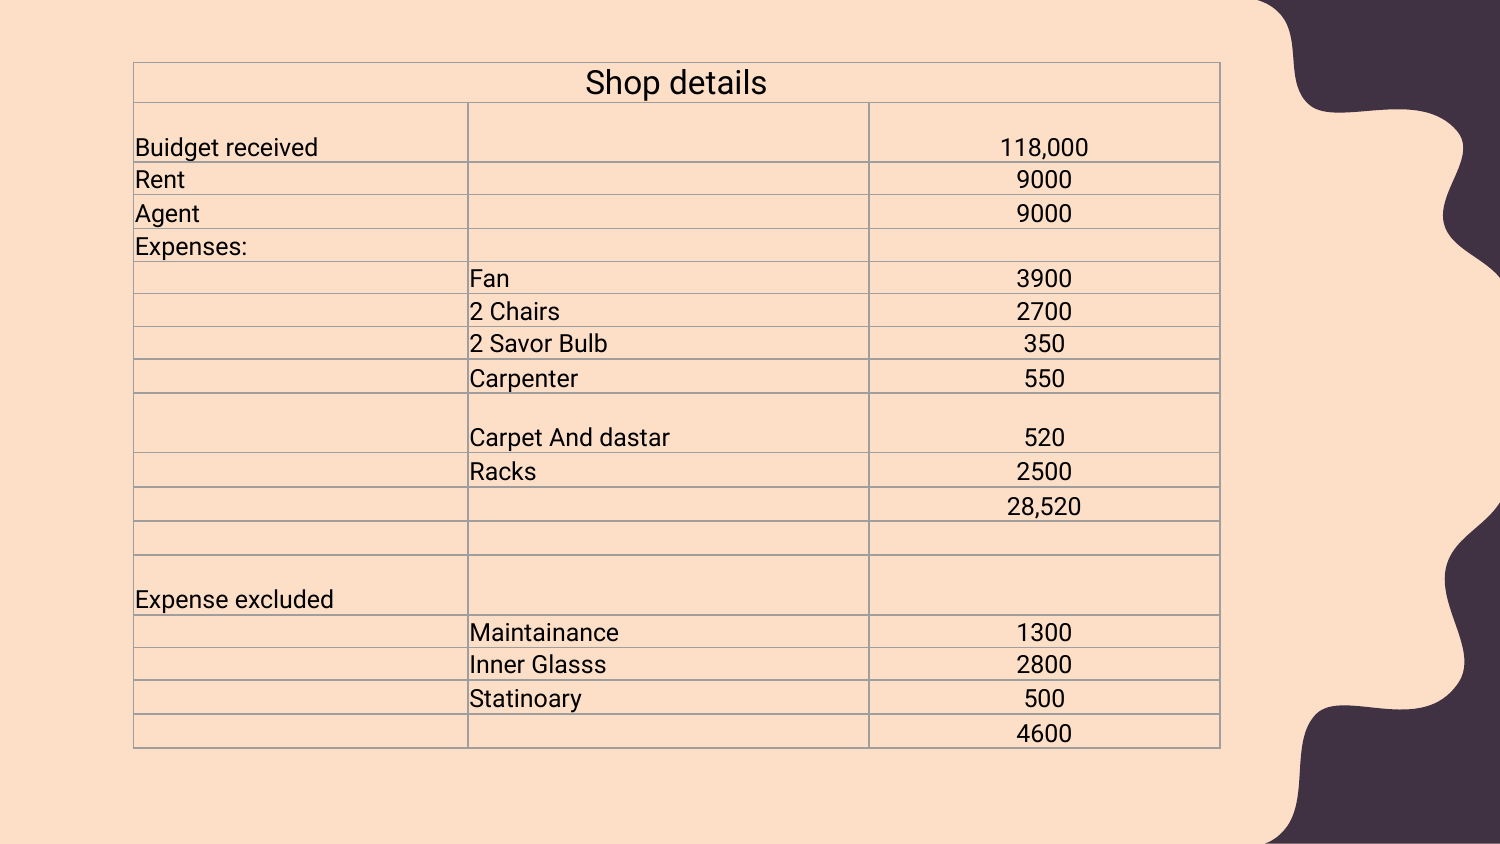

| Shop details |  |  |
| --- | --- | --- |
| Buidget received |  | 118,000 |
| Rent |  | 9000 |
| Agent |  | 9000 |
| Expenses: |  |  |
|  | Fan | 3900 |
|  | 2 Chairs | 2700 |
|  | 2 Savor Bulb | 350 |
|  | Carpenter | 550 |
|  | Carpet And dastar | 520 |
|  | Racks | 2500 |
|  |  | 28,520 |
|  |  |  |
| Expense excluded |  |  |
|  | Maintainance | 1300 |
|  | Inner Glasss | 2800 |
|  | Statinoary | 500 |
|  |  | 4600 |